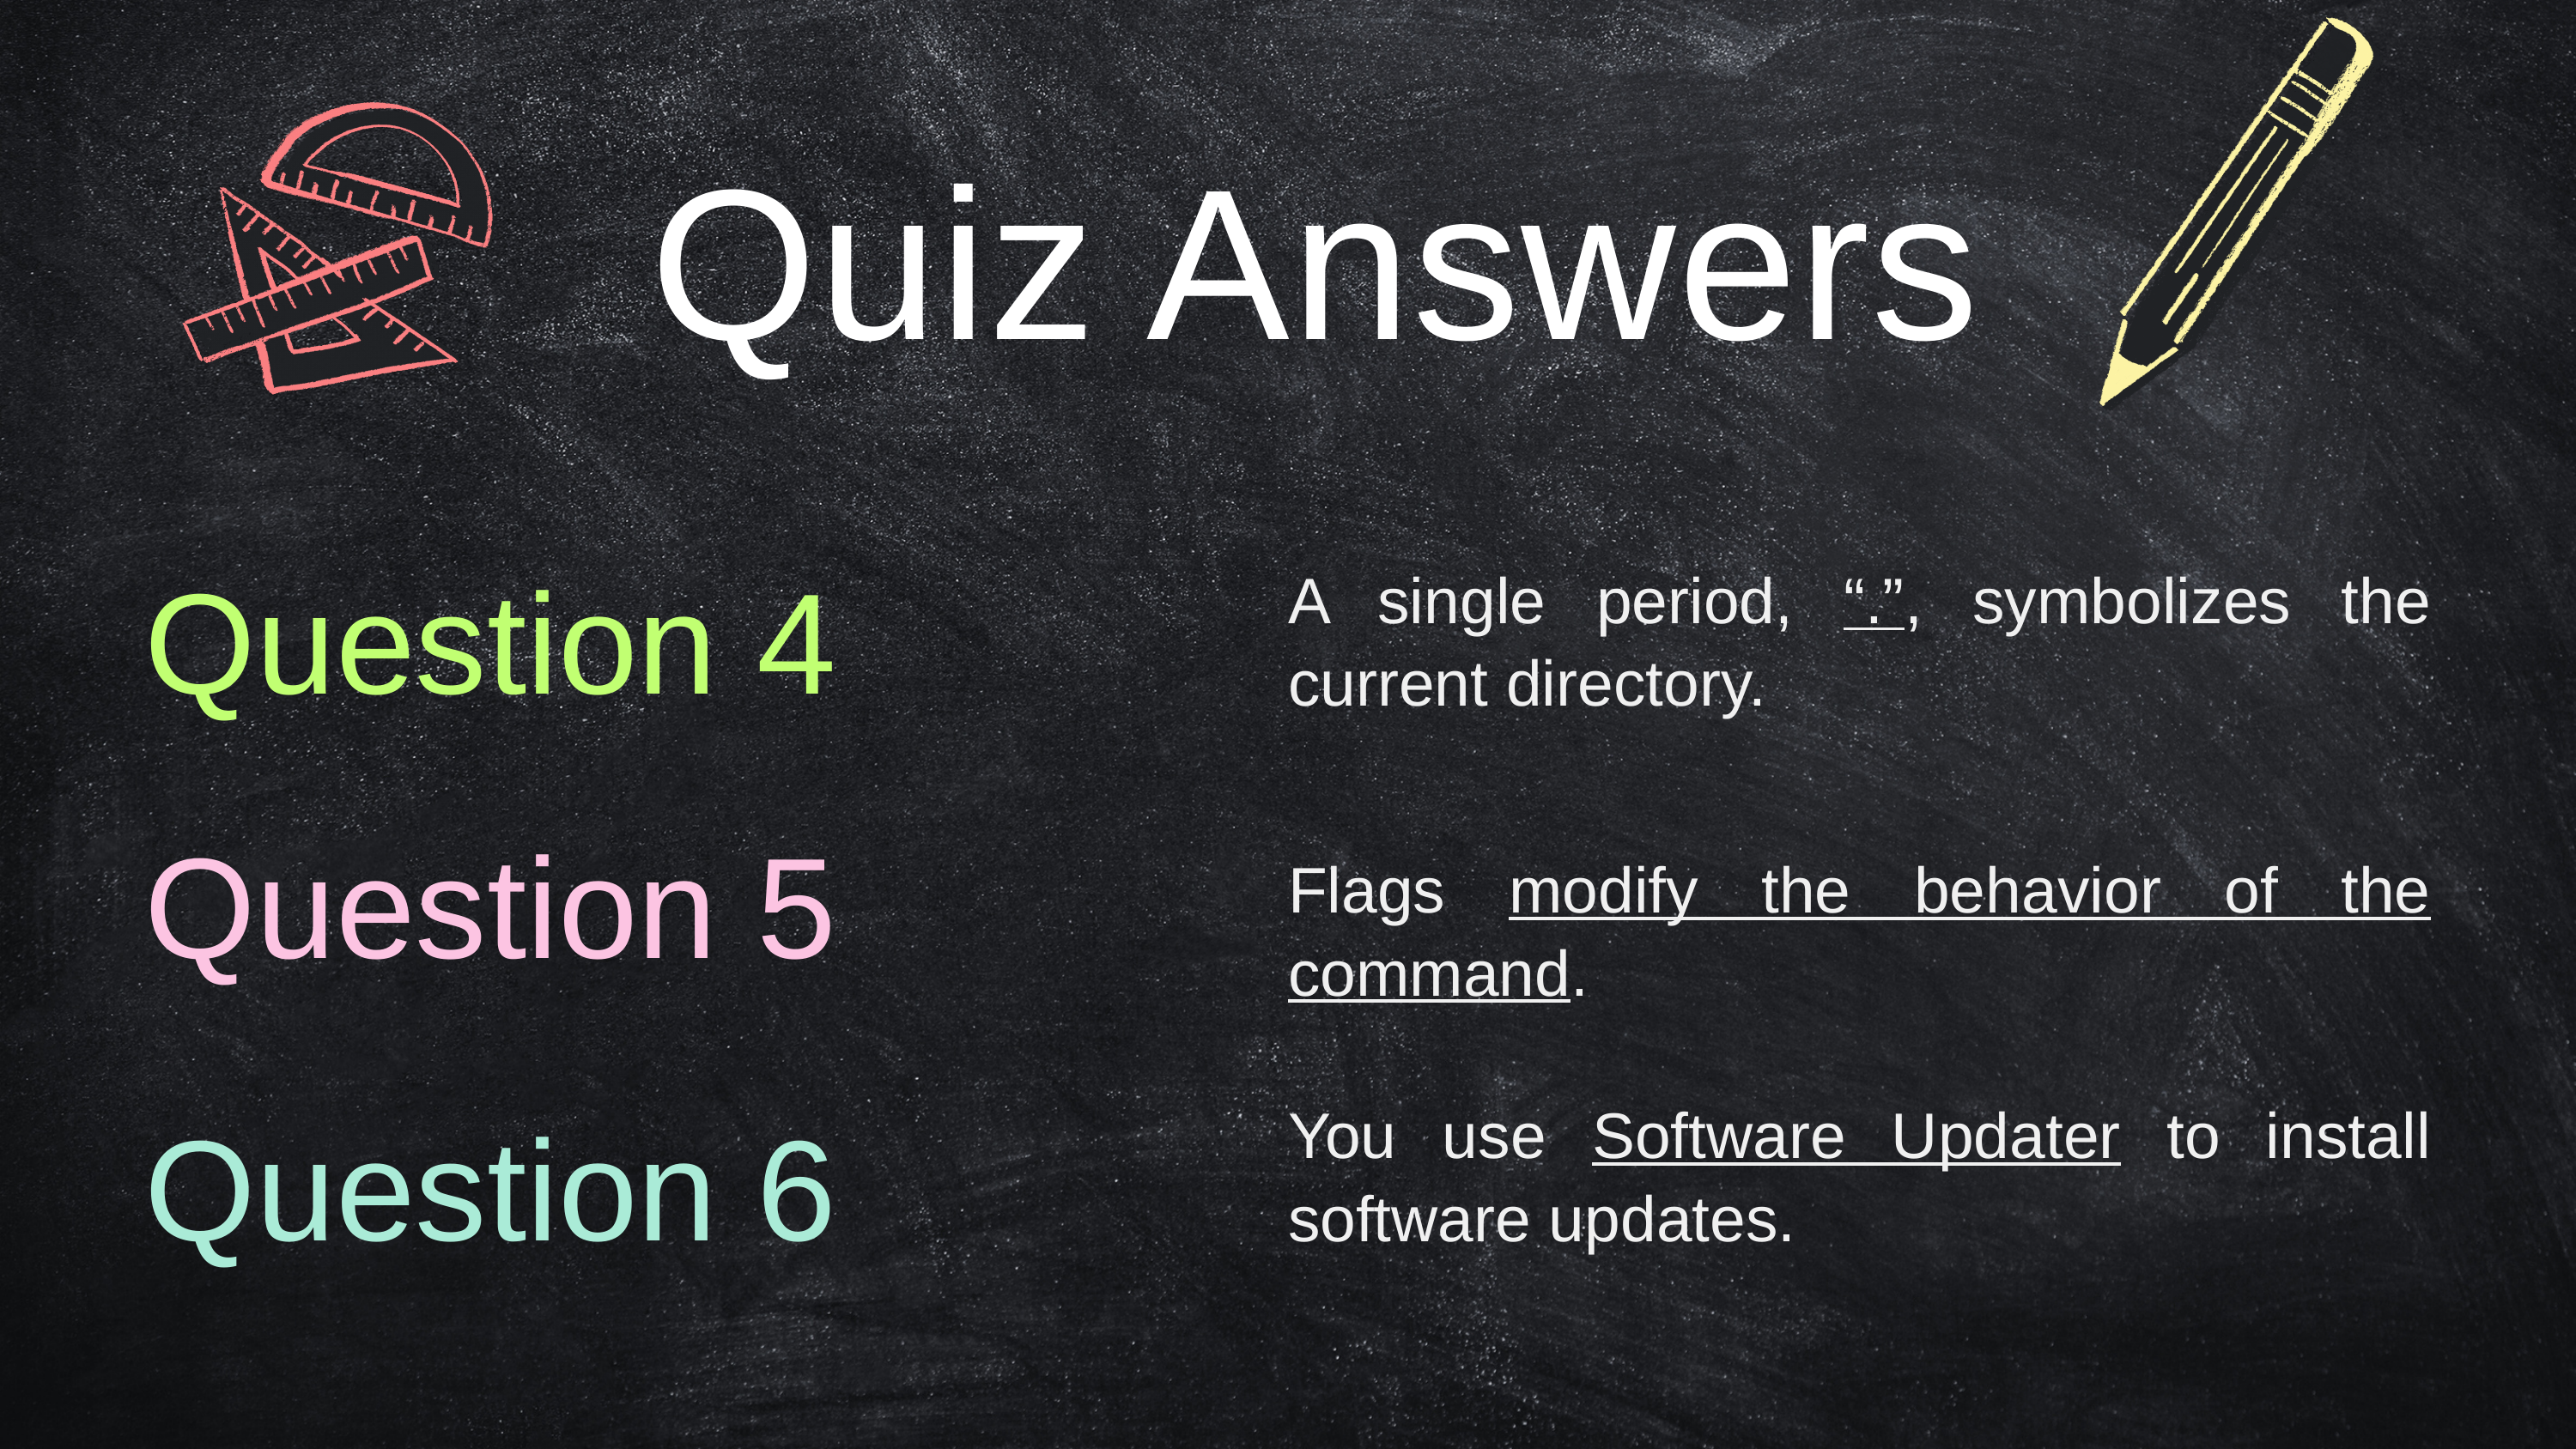

Quiz Answers
Question 4
A single period, “.”, symbolizes the current directory.
Question 5
Flags modify the behavior of the command.
Question 6
You use Software Updater to install software updates.